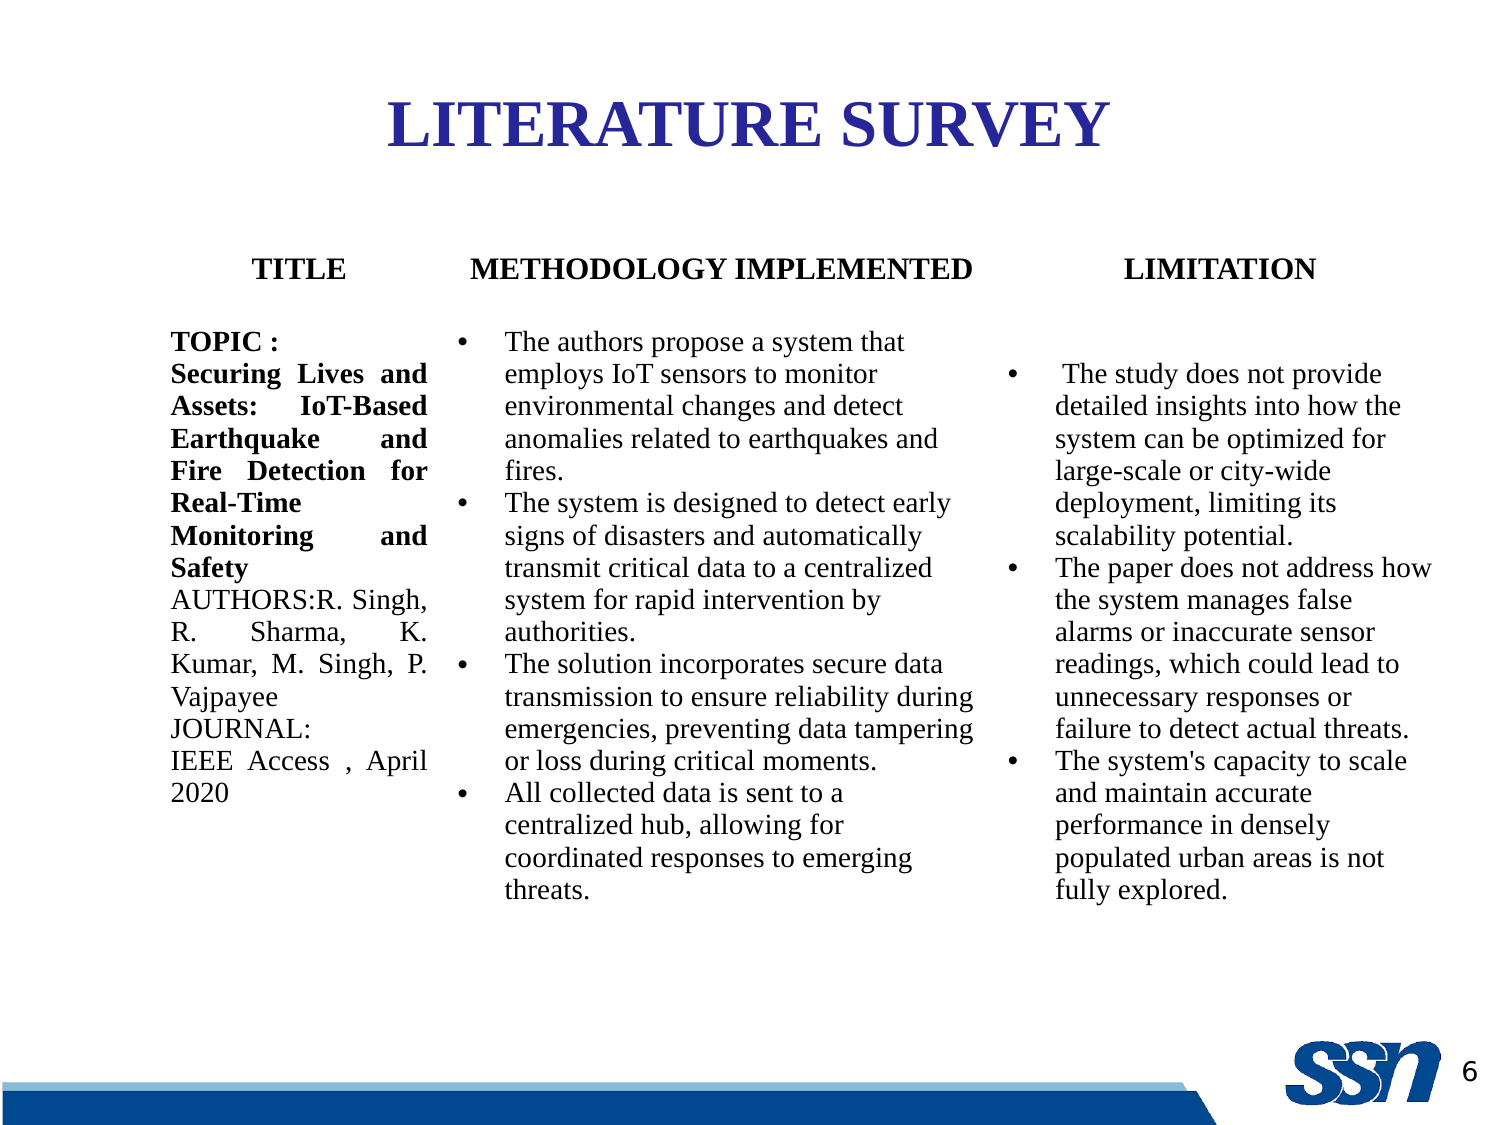

# LITERATURE SURVEY
| TITLE | METHODOLOGY IMPLEMENTED | LIMITATION |
| --- | --- | --- |
| TOPIC : Securing Lives and Assets: IoT-Based Earthquake and Fire Detection for Real-Time Monitoring and Safety AUTHORS:R. Singh, R. Sharma, K. Kumar, M. Singh, P. Vajpayee JOURNAL: IEEE Access , April 2020 | The authors propose a system that employs IoT sensors to monitor environmental changes and detect anomalies related to earthquakes and fires. The system is designed to detect early signs of disasters and automatically transmit critical data to a centralized system for rapid intervention by authorities. The solution incorporates secure data transmission to ensure reliability during emergencies, preventing data tampering or loss during critical moments. All collected data is sent to a centralized hub, allowing for coordinated responses to emerging threats. | The study does not provide detailed insights into how the system can be optimized for large-scale or city-wide deployment, limiting its scalability potential. The paper does not address how the system manages false alarms or inaccurate sensor readings, which could lead to unnecessary responses or failure to detect actual threats. The system's capacity to scale and maintain accurate performance in densely populated urban areas is not fully explored. |
6